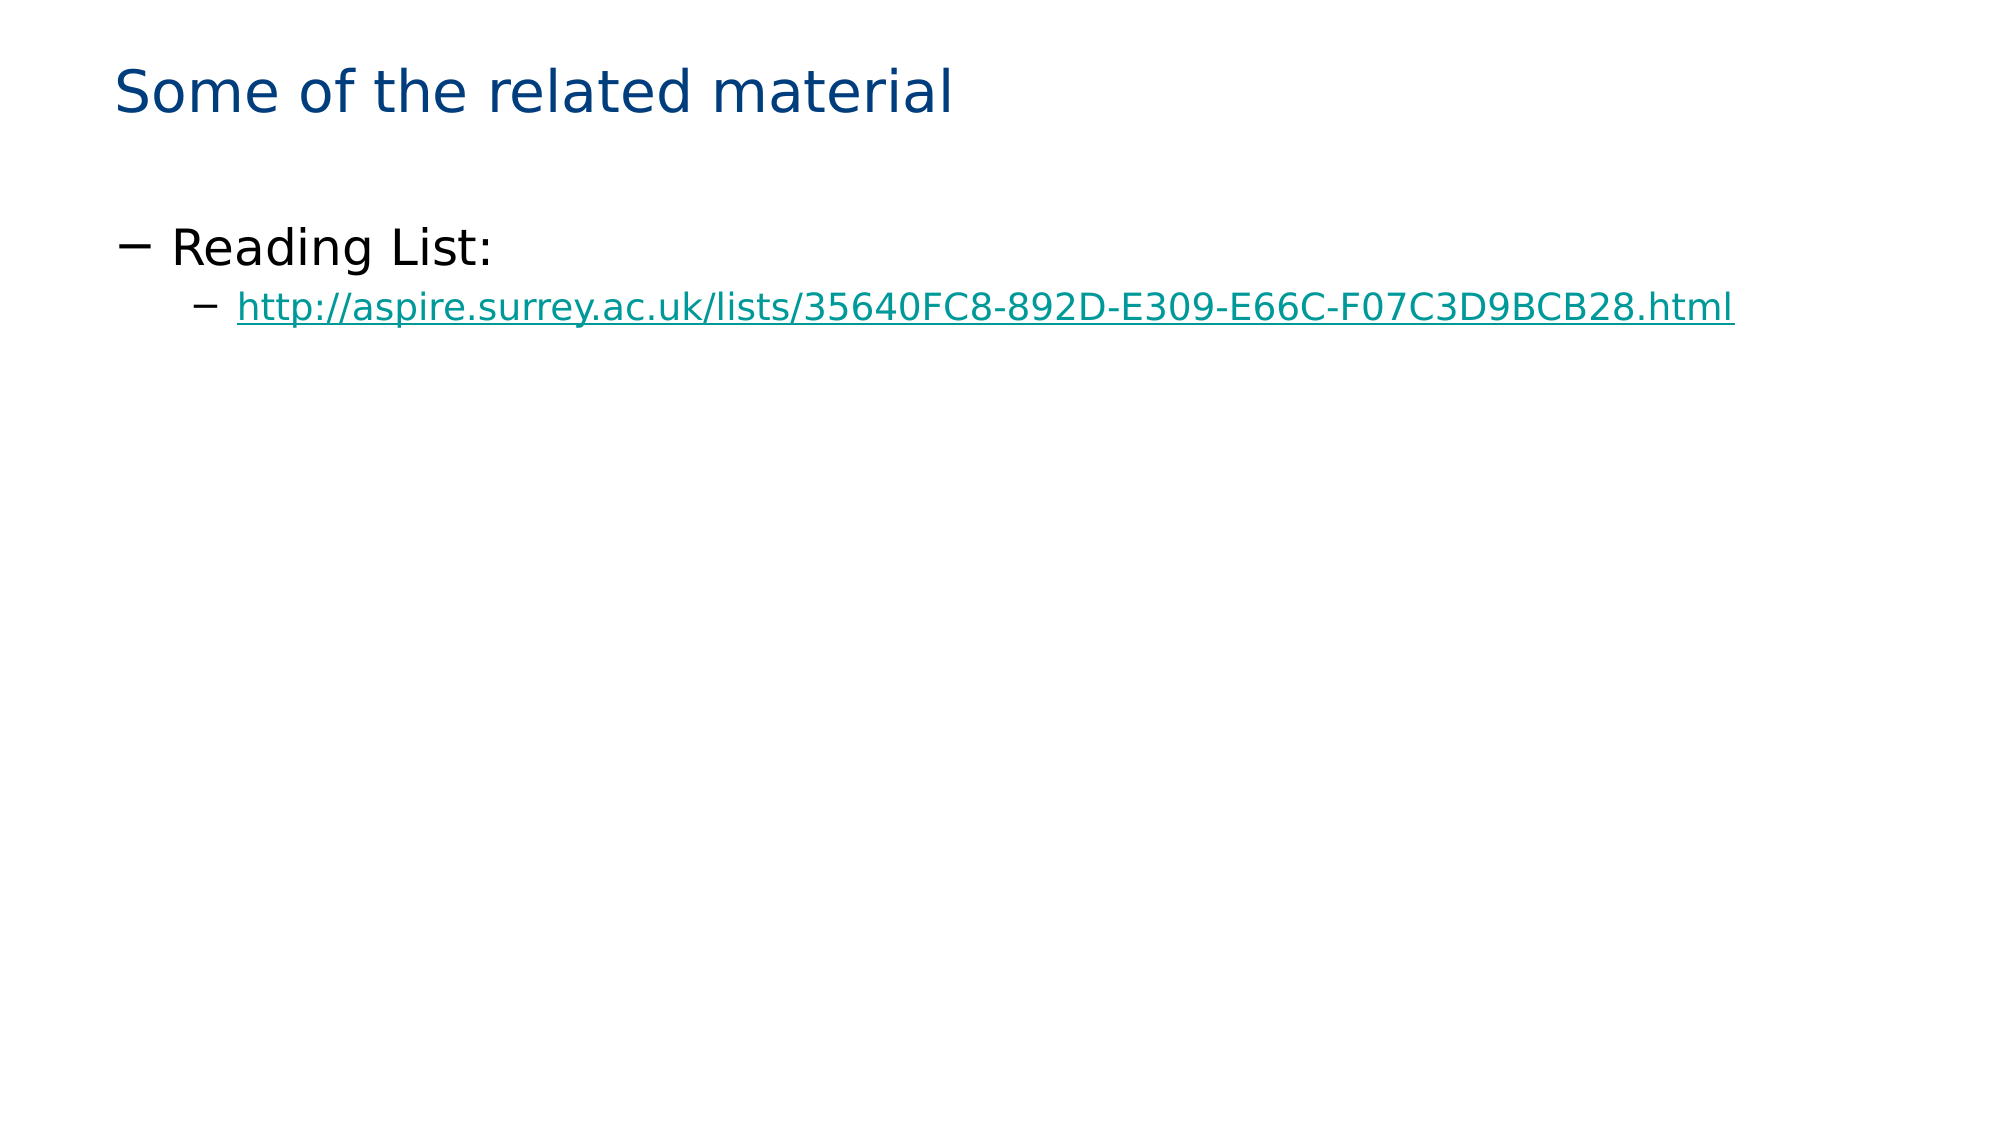

# Some of the related material
Reading List:
http://aspire.surrey.ac.uk/lists/35640FC8-892D-E309-E66C-F07C3D9BCB28.html

31